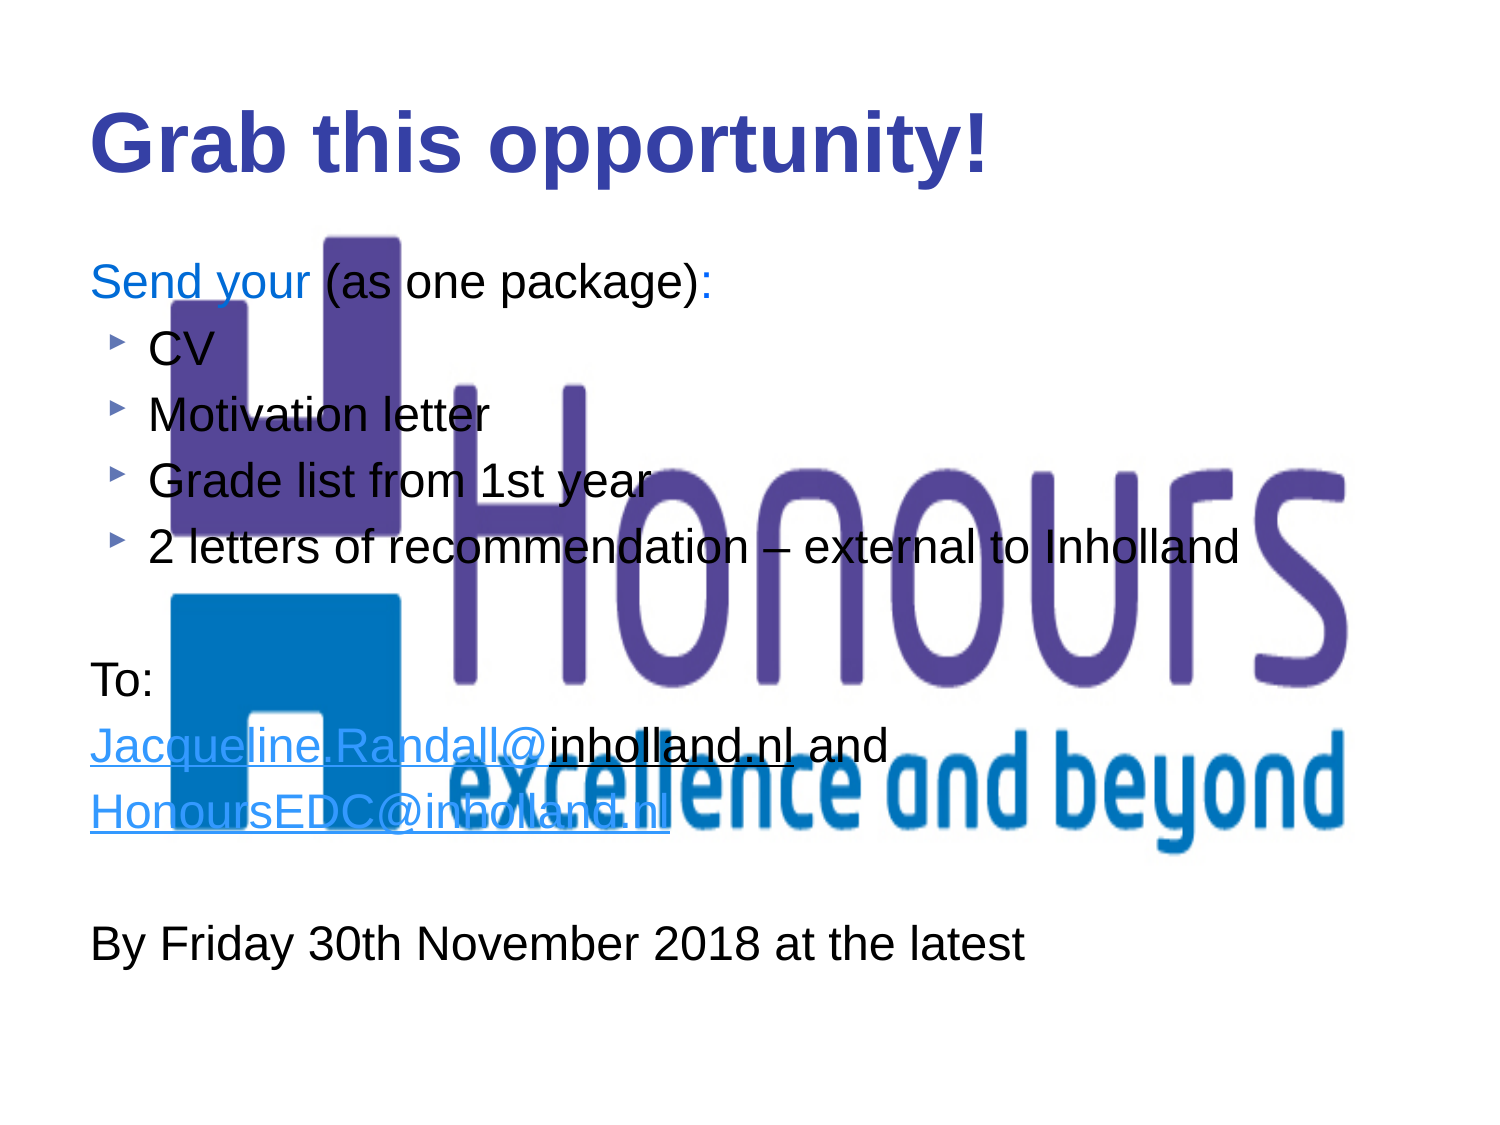

# Grab this opportunity!
Send your (as one package):
CV
Motivation letter
Grade list from 1st year
2 letters of recommendation – external to Inholland

To:
Jacqueline.Randall@inholland.nl and
HonoursEDC@inholland.nl

By Friday 30th November 2018 at the latest

19